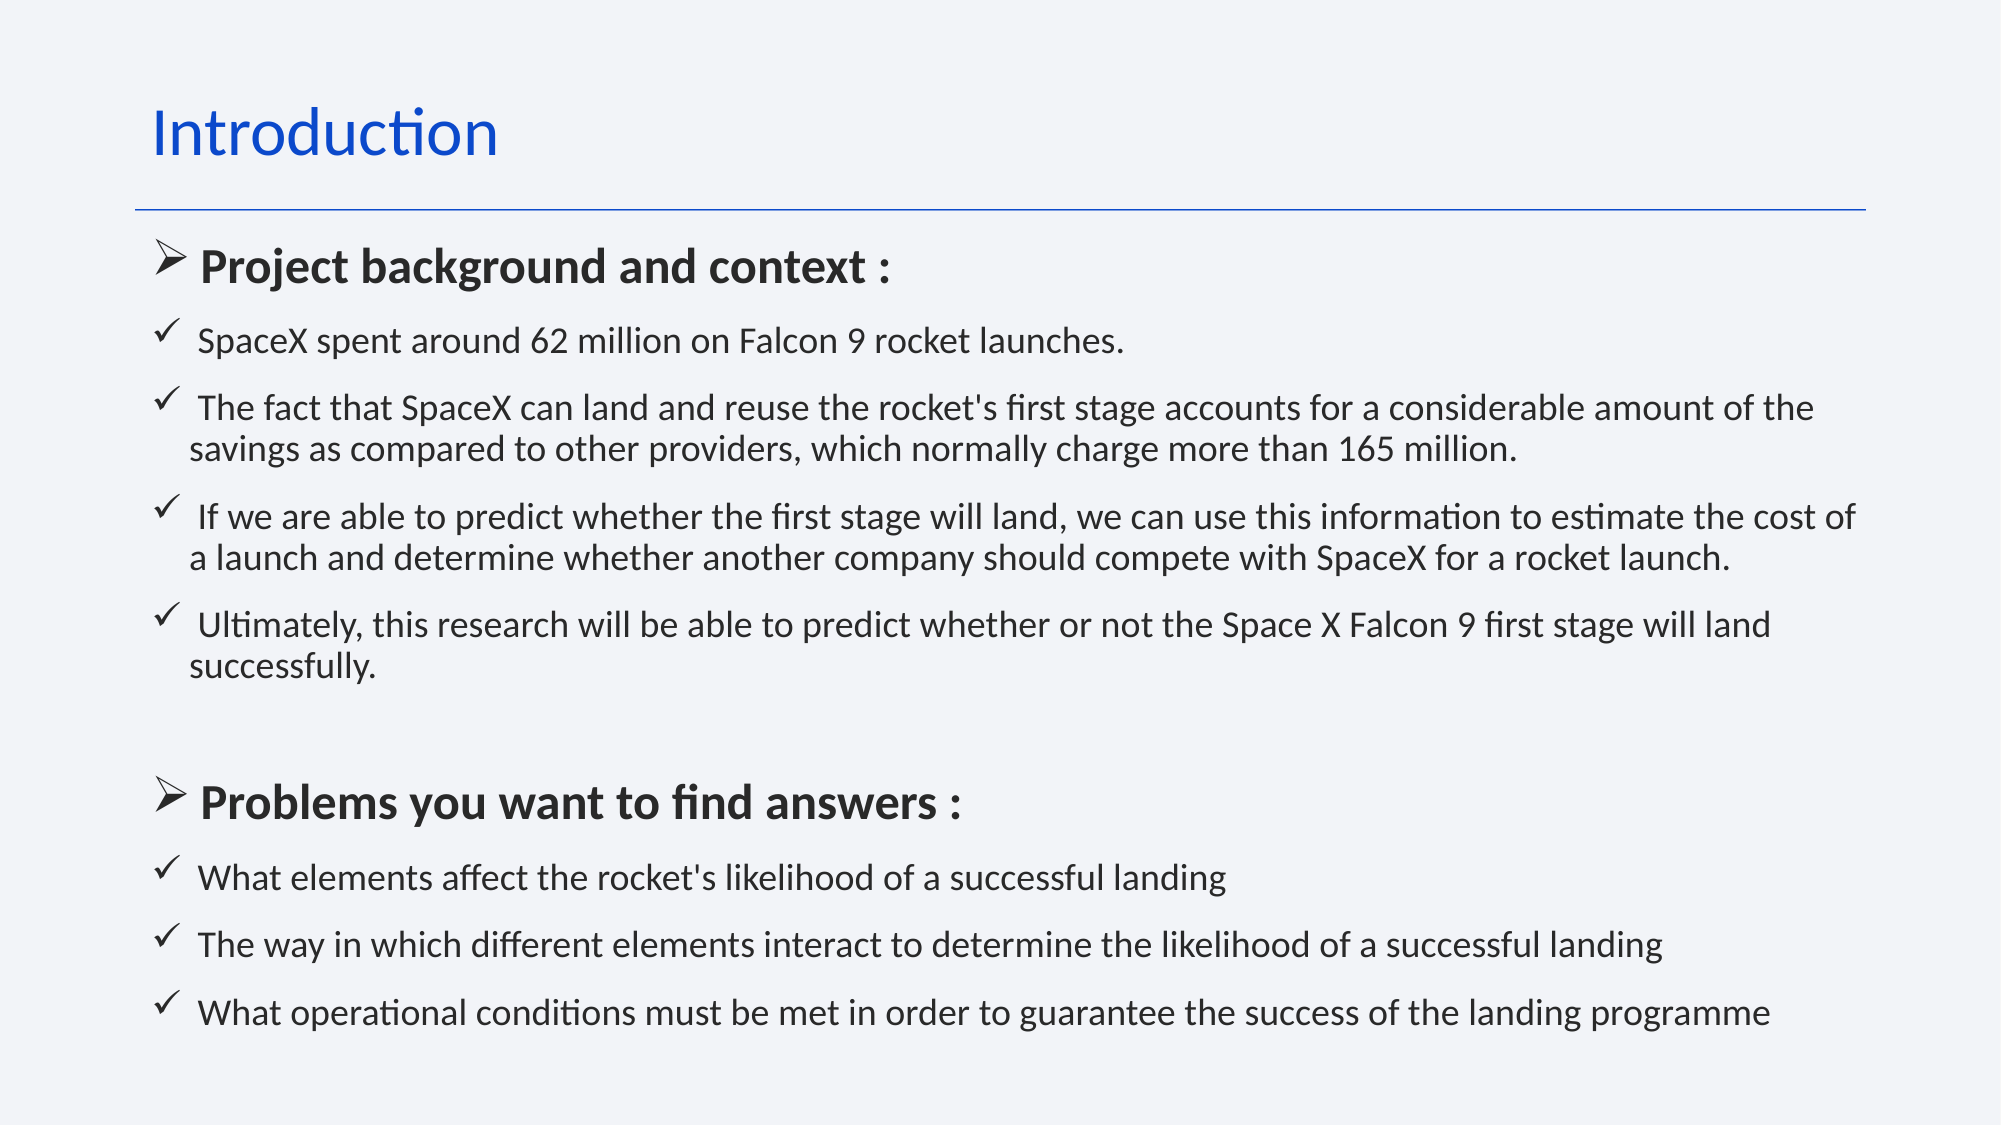

Introduction
 Project background and context :
 SpaceX spent around 62 million on Falcon 9 rocket launches.
 The fact that SpaceX can land and reuse the rocket's first stage accounts for a considerable amount of the   savings as compared to other providers, which normally charge more than 165 million.
 If we are able to predict whether the first stage will land, we can use this information to estimate the cost of a launch and determine whether another company should compete with SpaceX for a rocket launch.
 Ultimately, this research will be able to predict whether or not the Space X Falcon 9 first stage will land successfully.

 Problems you want to find answers :
 What elements affect the rocket's likelihood of a successful landing
 The way in which different elements interact to determine the likelihood of a successful landing
 What operational conditions must be met in order to guarantee the success of the landing programme
4